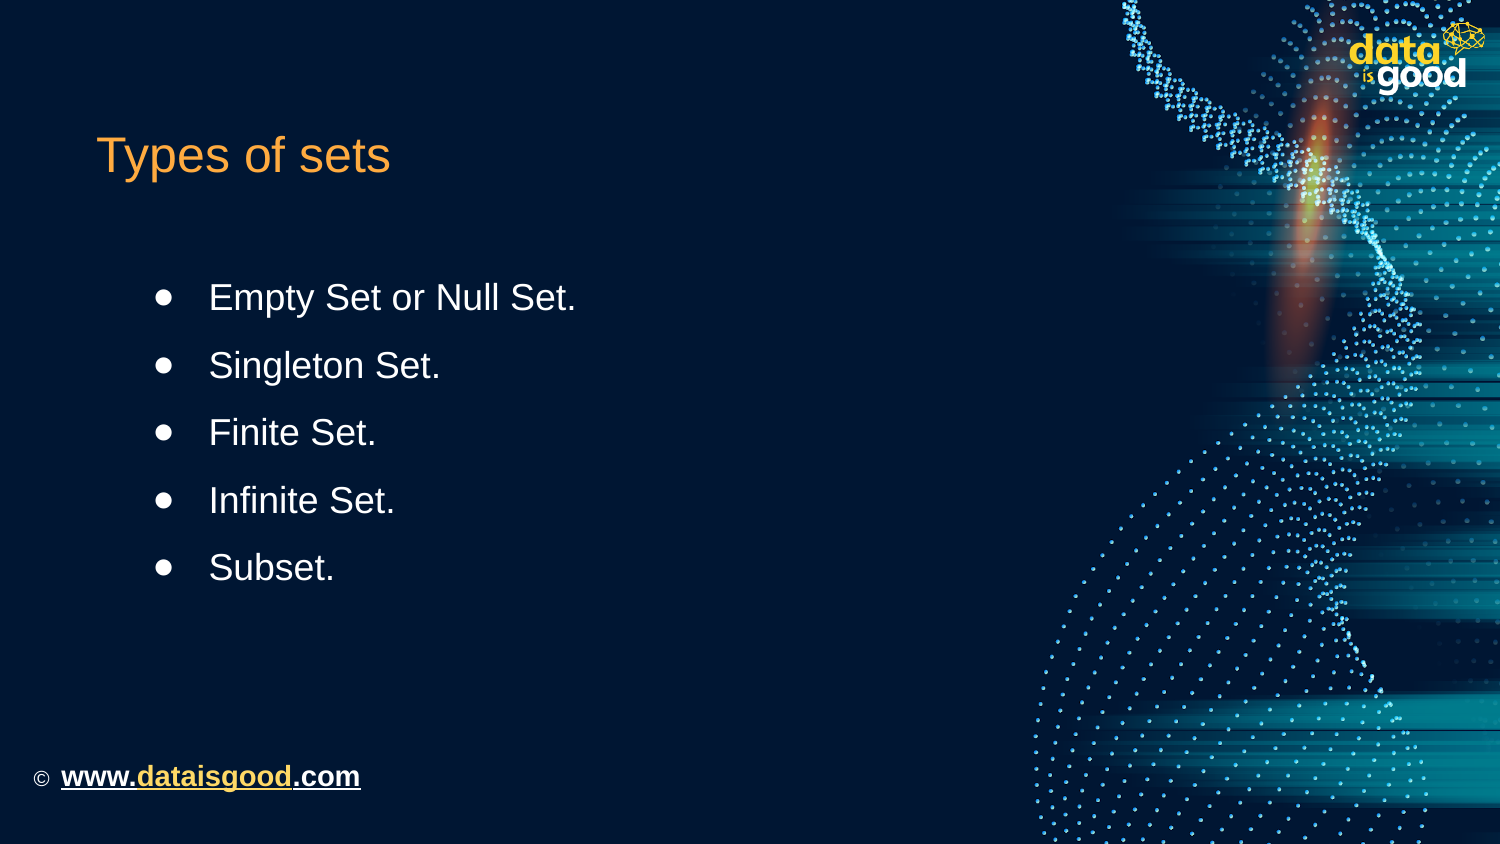

# Types of sets
Empty Set or Null Set.
Singleton Set.
Finite Set.
Infinite Set.
Subset.